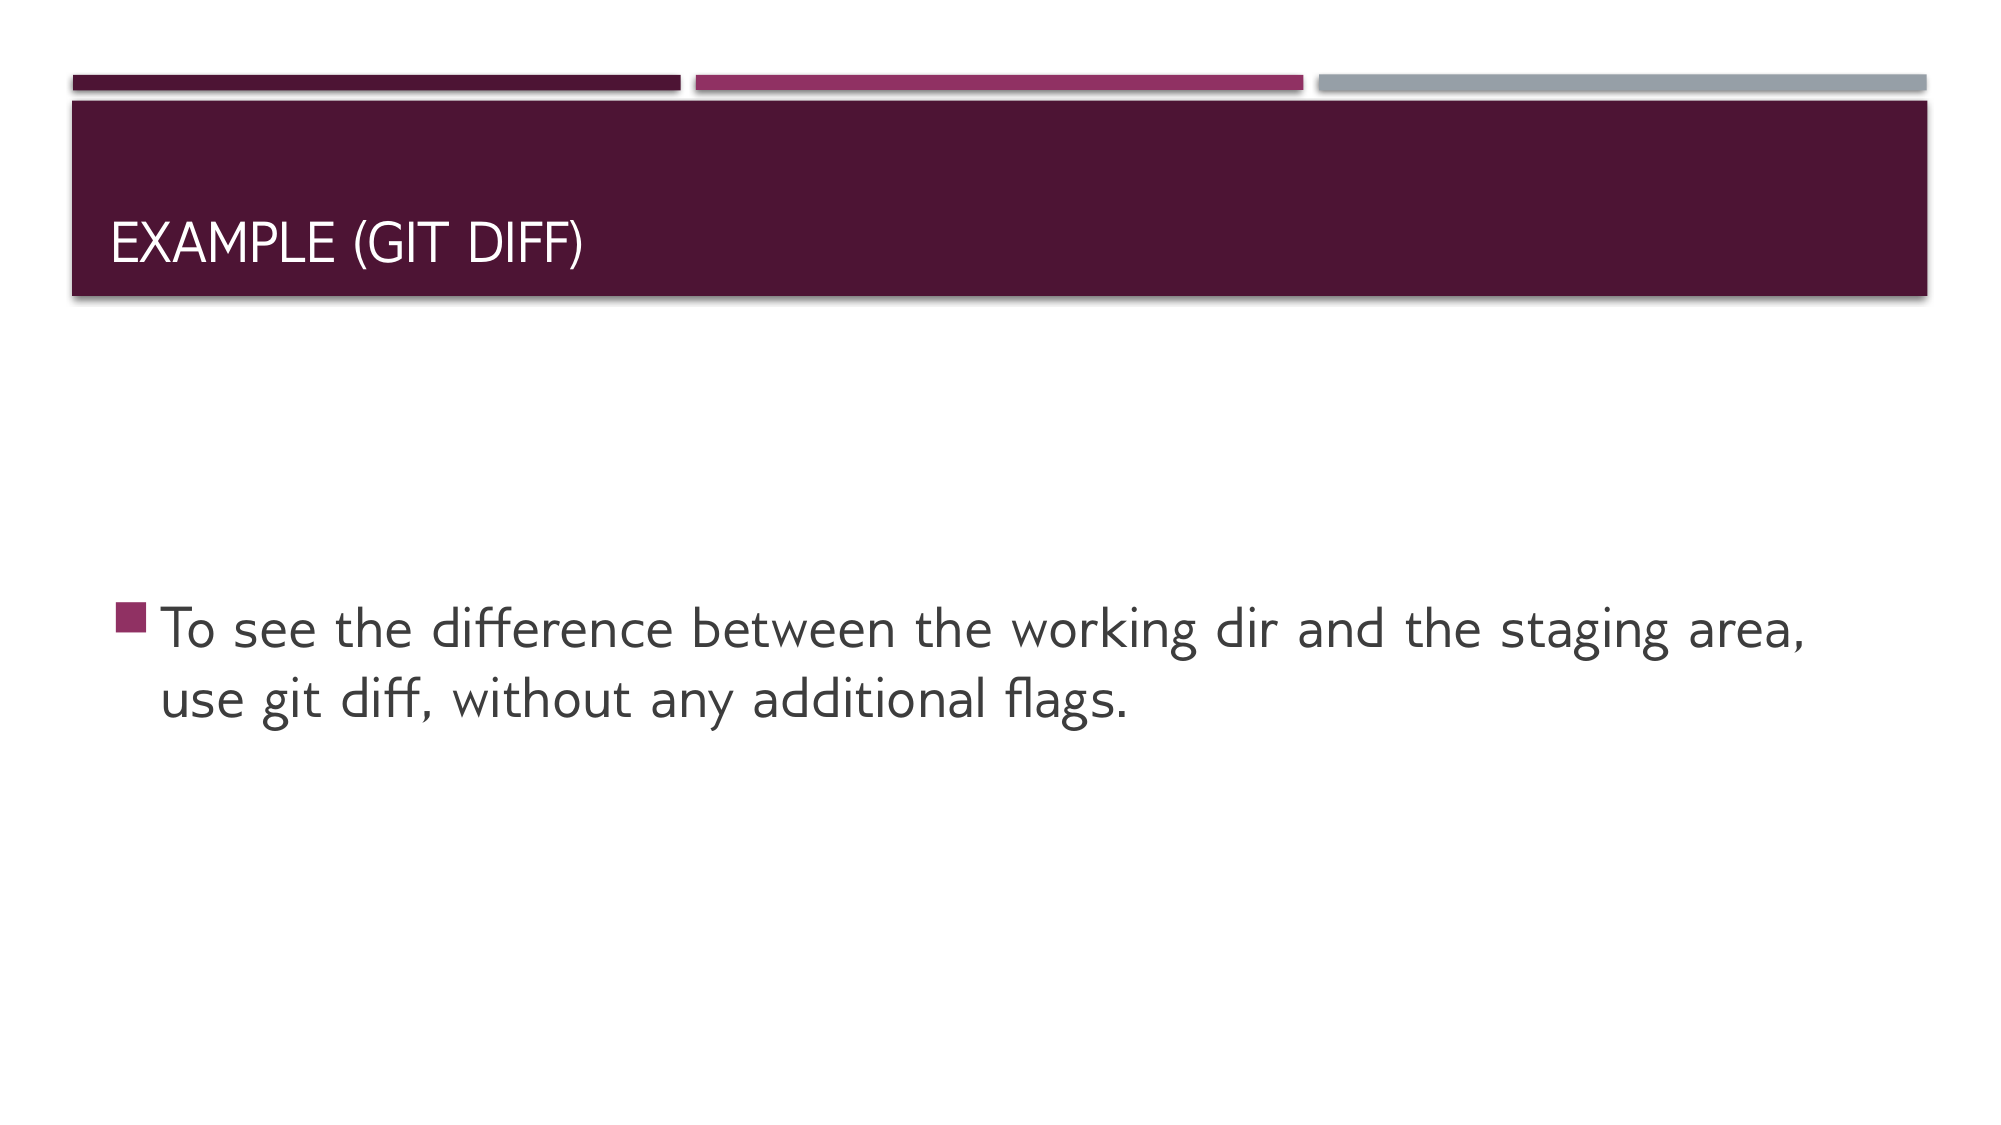

# Example (Git diff)
To see the difference between the working dir and the staging area, use git diff, without any additional flags.